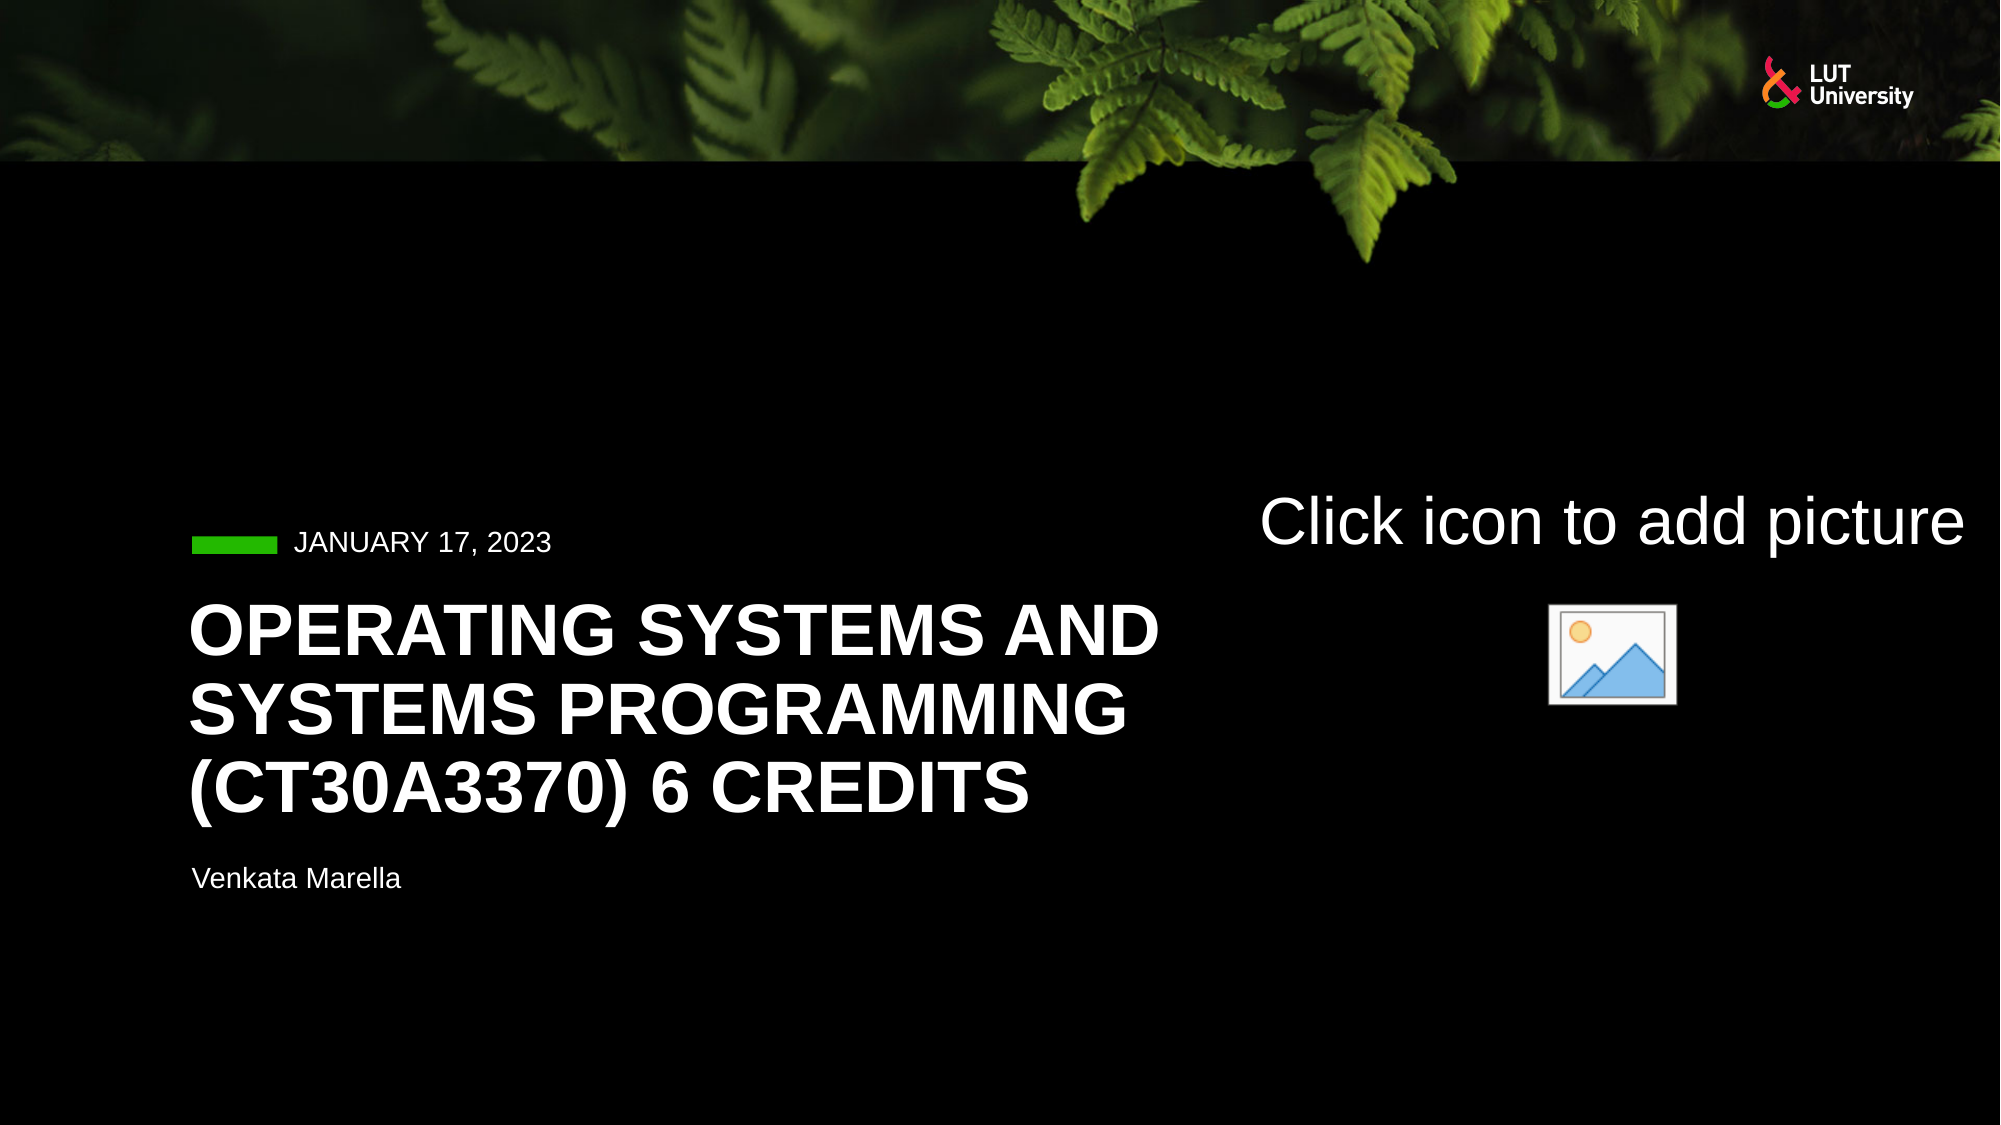

January 17, 2023

# Operating SYSTEMS aND Systems Programming (CT30A3370) 6 credits
Venkata Marella